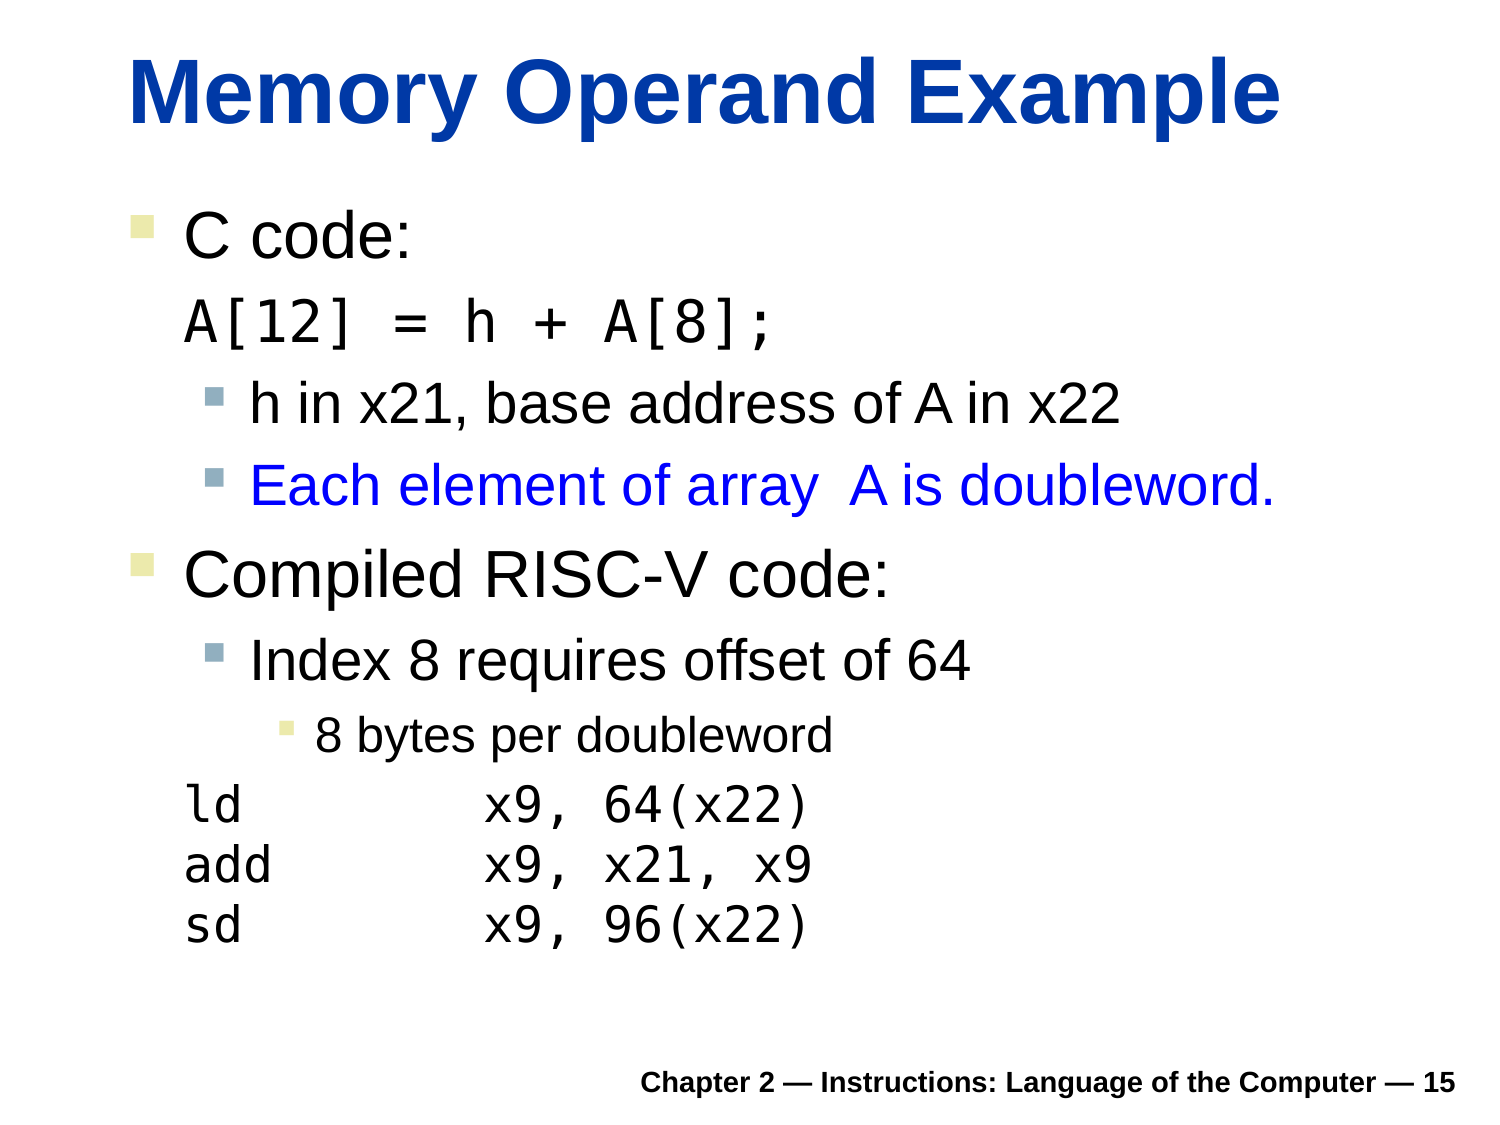

# Memory Operand Example
C code:
	A[12] = h + A[8];
h in x21, base address of A in x22
Each element of array  A is doubleword.
Compiled RISC-V code:
Index 8 requires offset of 64
8 bytes per doubleword
	ld		x9, 64(x22)
add		x9, x21, x9
sd		x9, 96(x22)
Chapter 2 — Instructions: Language of the Computer — 15